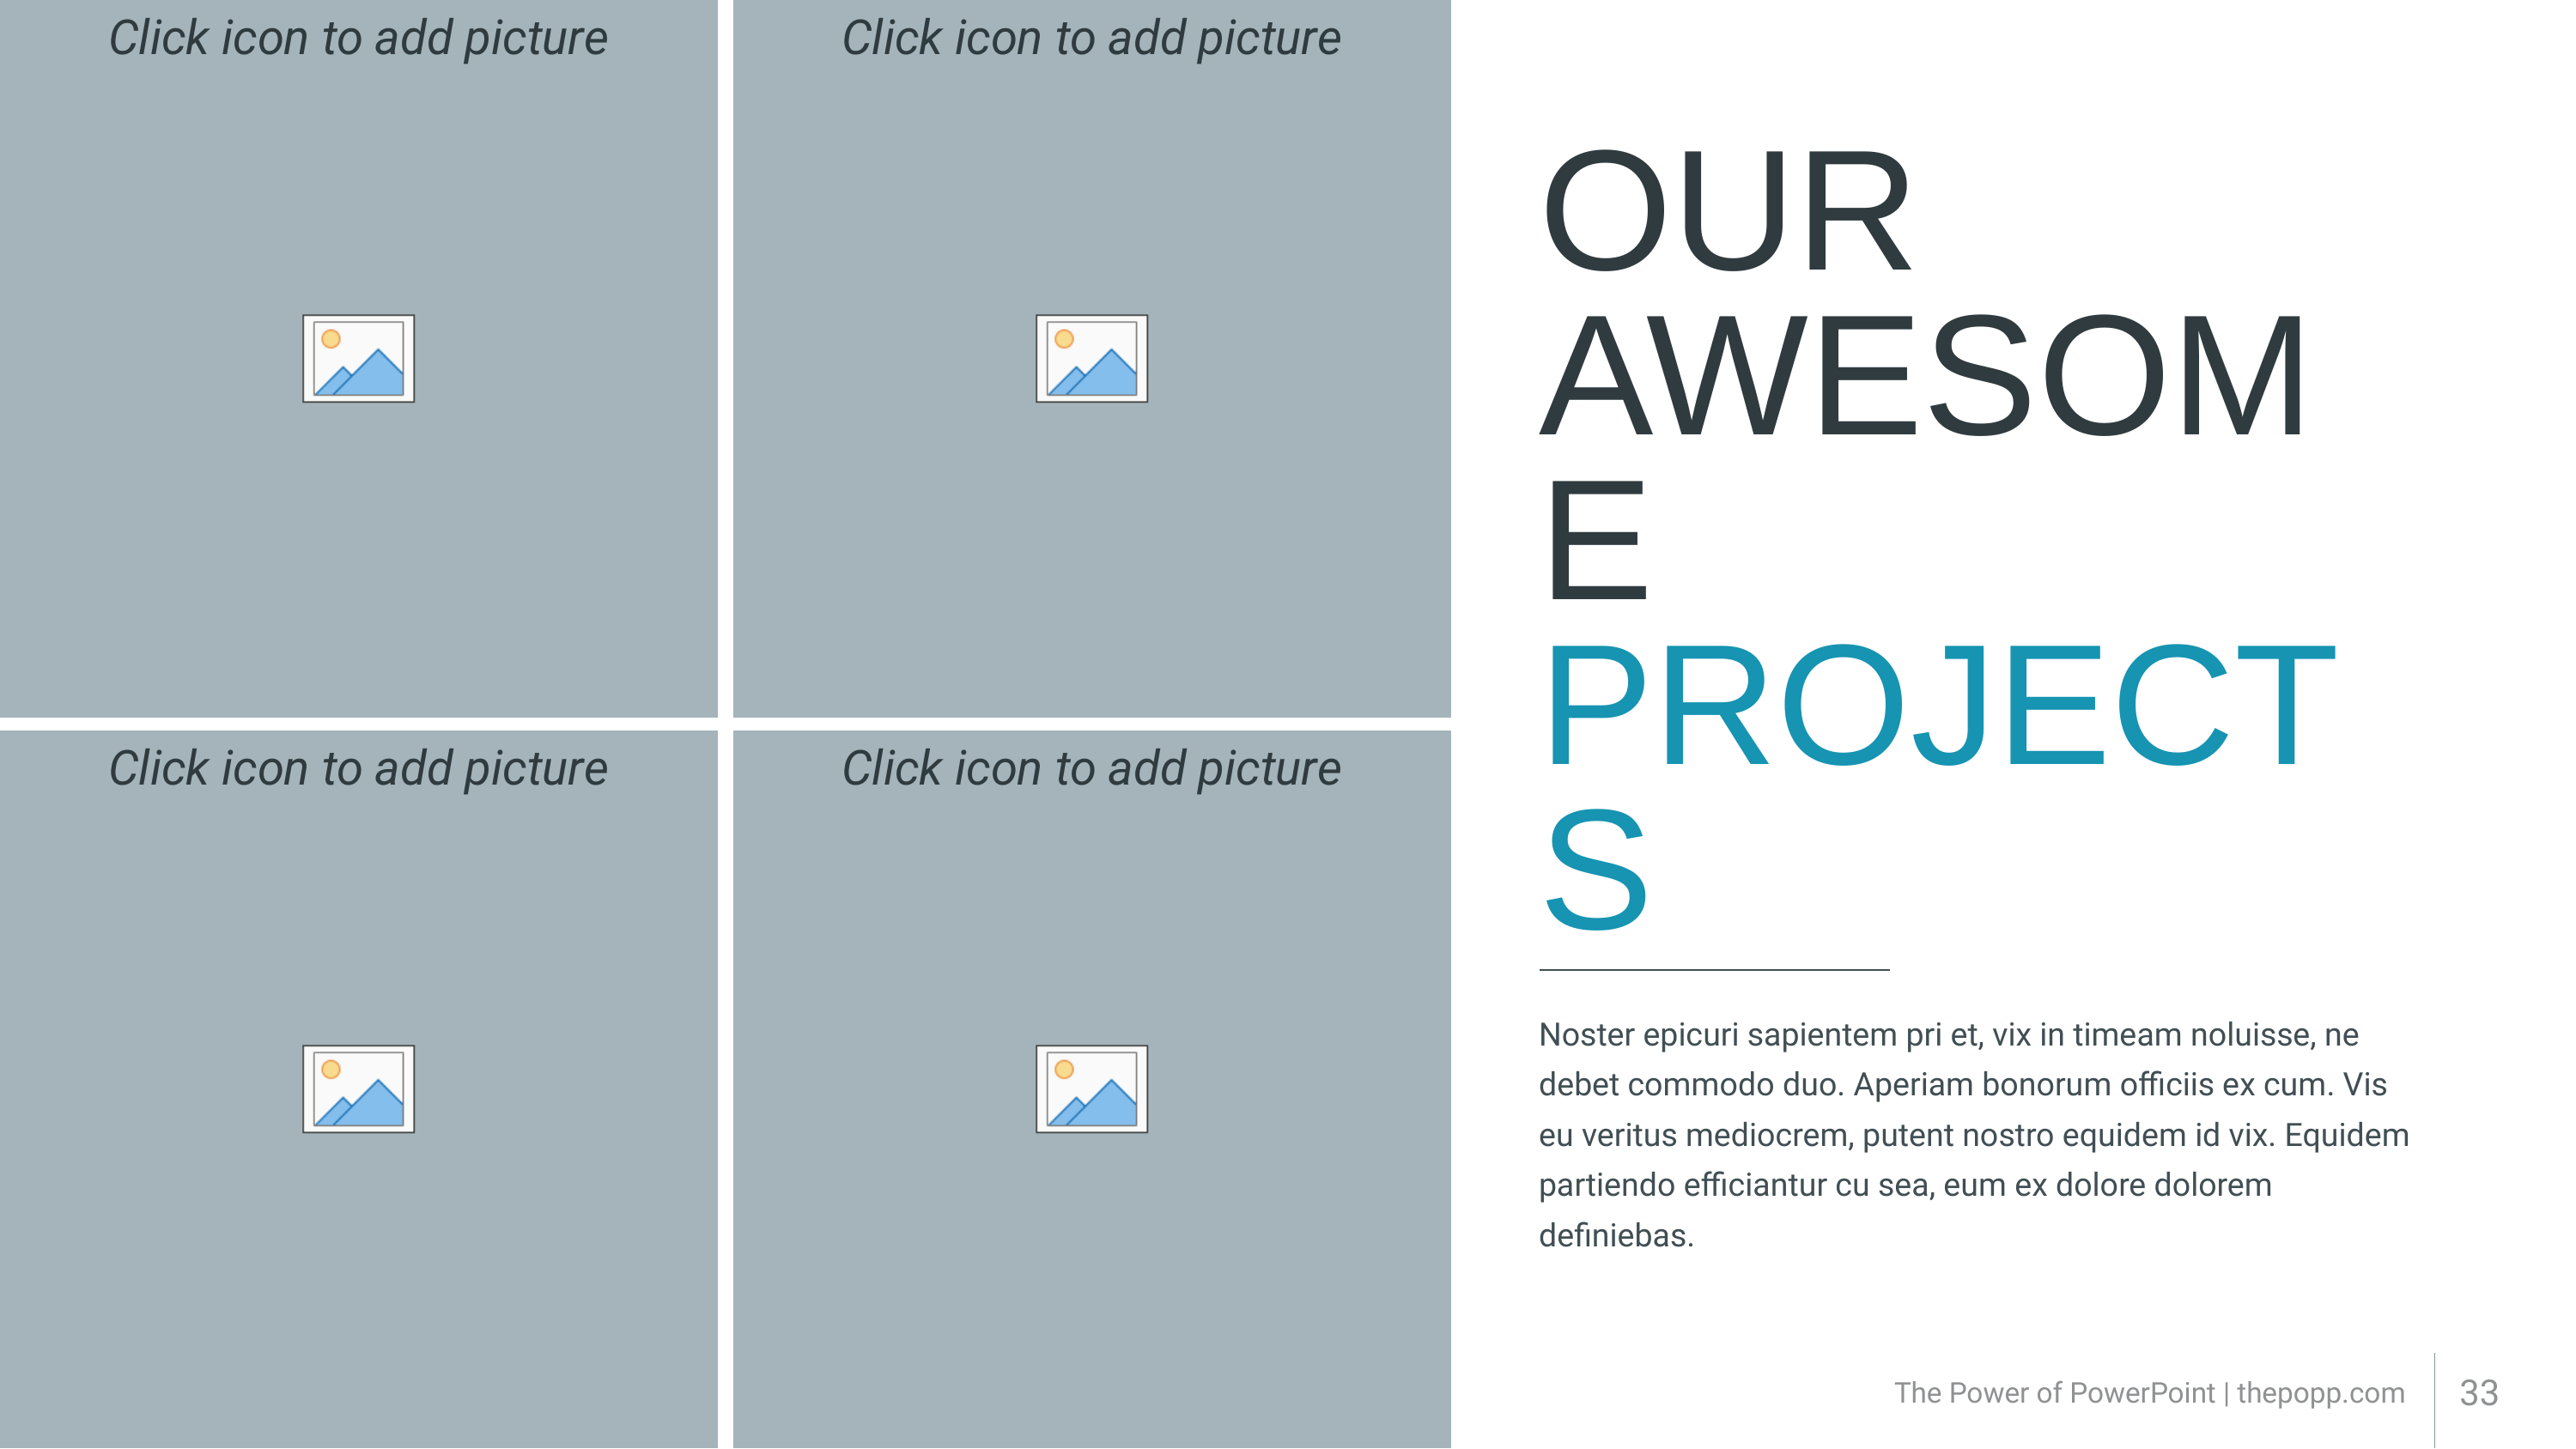

# OUR AWESOME PROJECTS

Noster epicuri sapientem pri et, vix in timeam noluisse, ne debet commodo duo. Aperiam bonorum officiis ex cum. Vis eu veritus mediocrem, putent nostro equidem id vix. Equidem partiendo efficiantur cu sea, eum ex dolore dolorem definiebas.
33
The Power of PowerPoint | thepopp.com